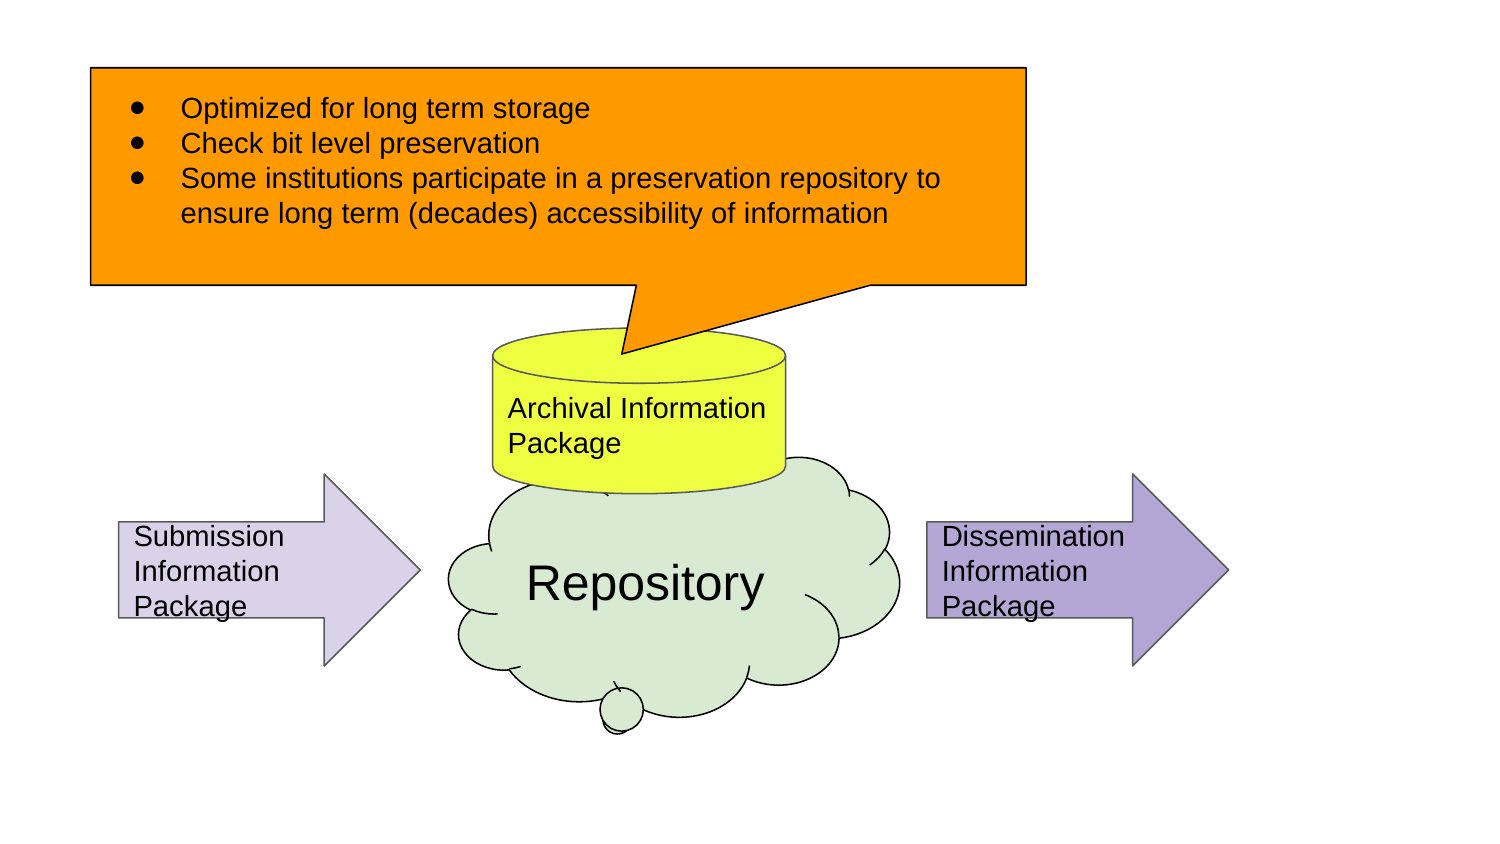

Optimized for long term storage
Check bit level preservation
Some institutions participate in a preservation repository to ensure long term (decades) accessibility of information

Archival Information Package

Repository
Submission Information Package
Dissemination
Information Package